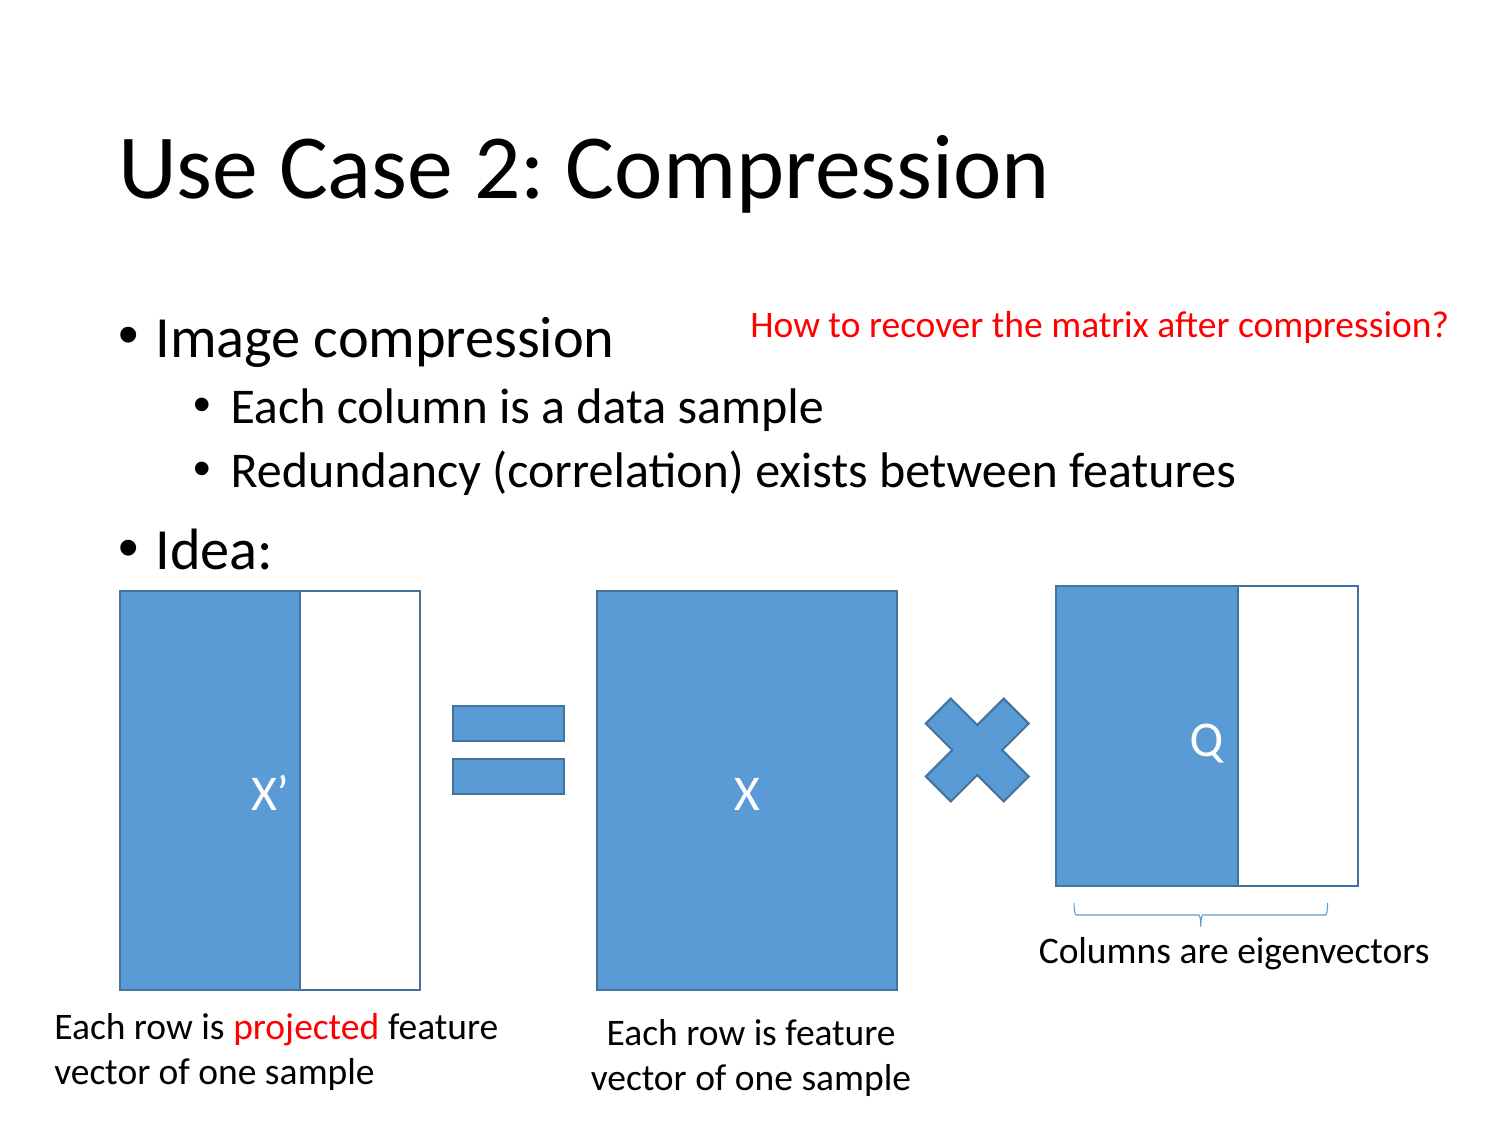

# Use Case 2: Compression
How to recover the matrix after compression?
Image compression
Each column is a data sample
Redundancy (correlation) exists between features
Idea:

Q

X’

X

Columns are eigenvectors
Each row is projected feature vector of one sample
Each row is feature vector of one sample